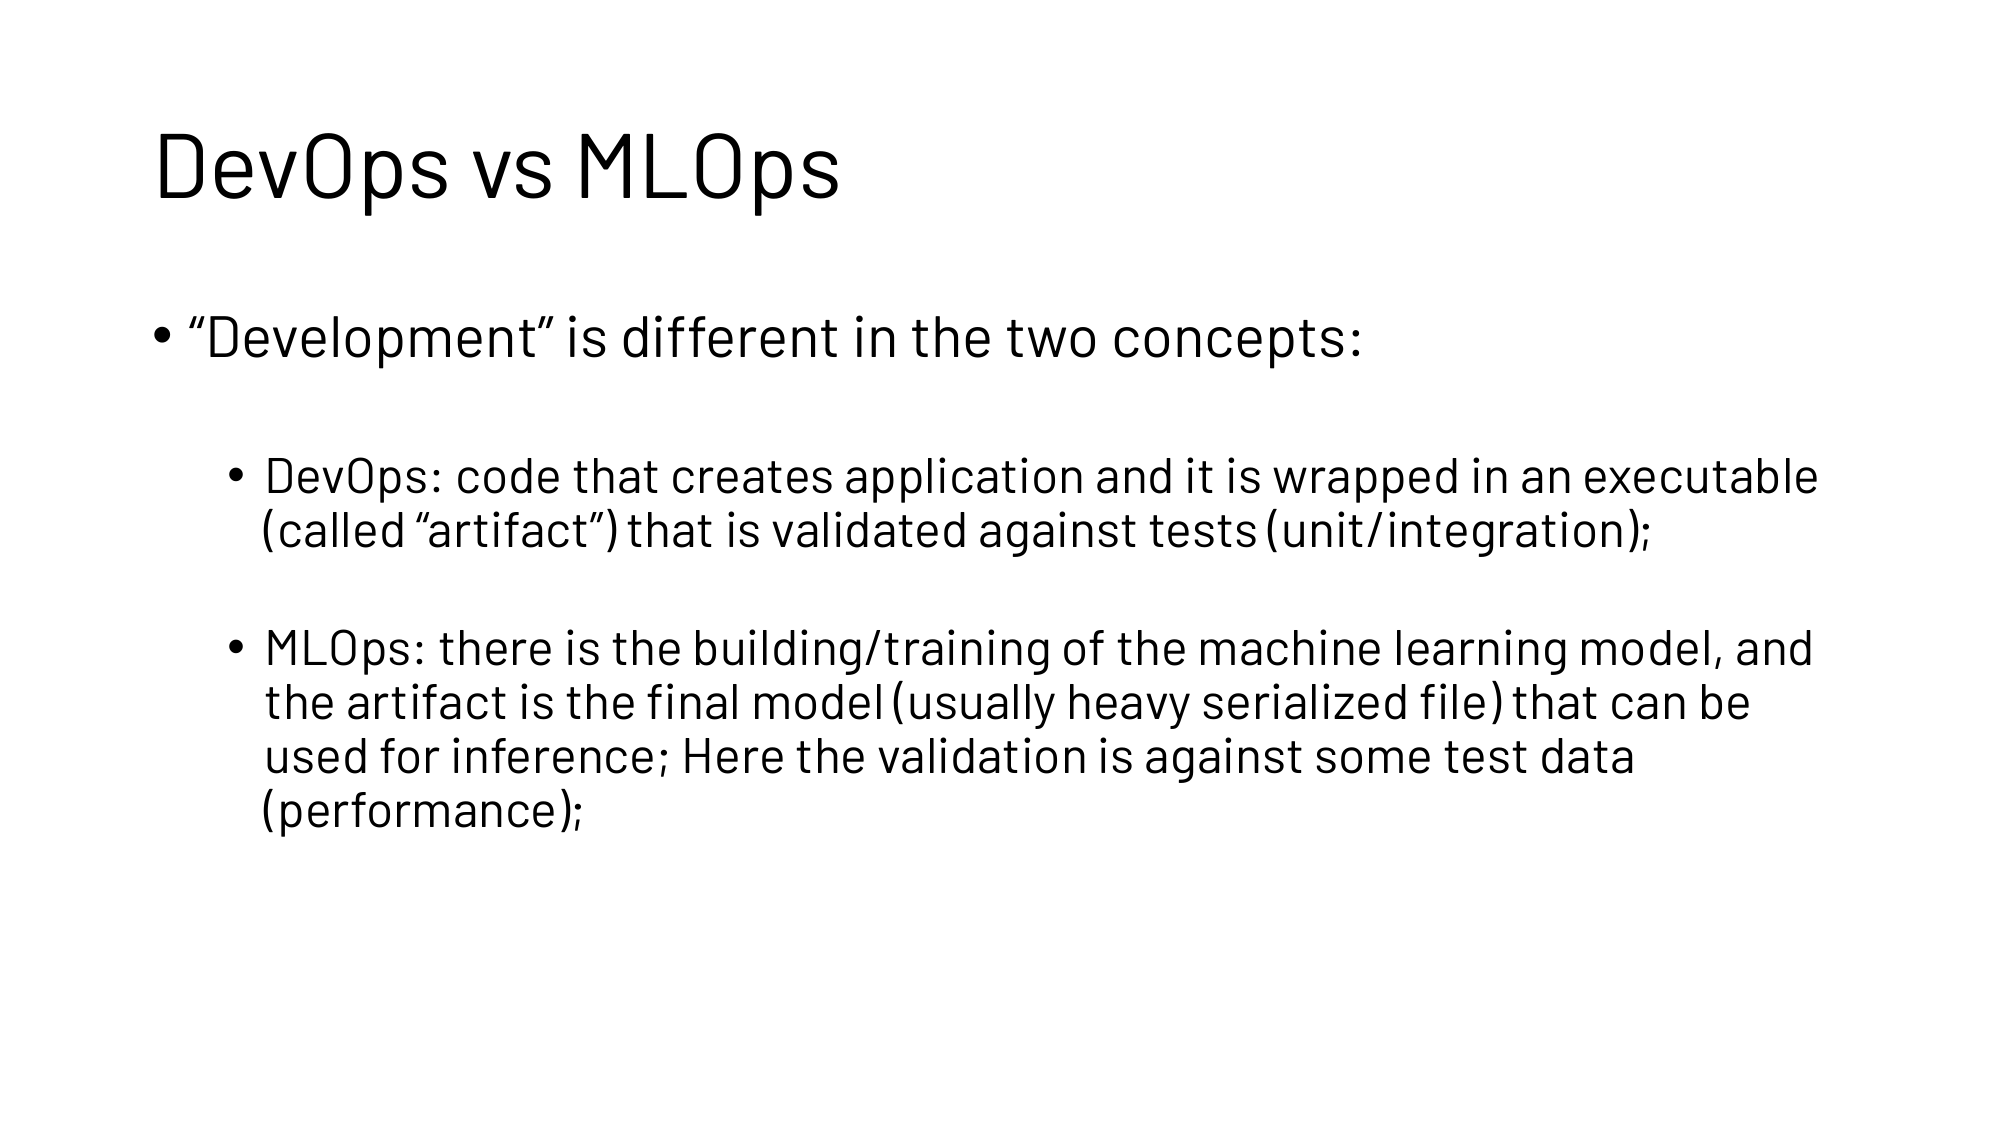

# DevOps vs MLOps
“Development” is different in the two concepts:
DevOps: code that creates application and it is wrapped in an executable (called “artifact”) that is validated against tests (unit/integration);
MLOps: there is the building/training of the machine learning model, and the artifact is the final model (usually heavy serialized file) that can be used for inference; Here the validation is against some test data (performance);